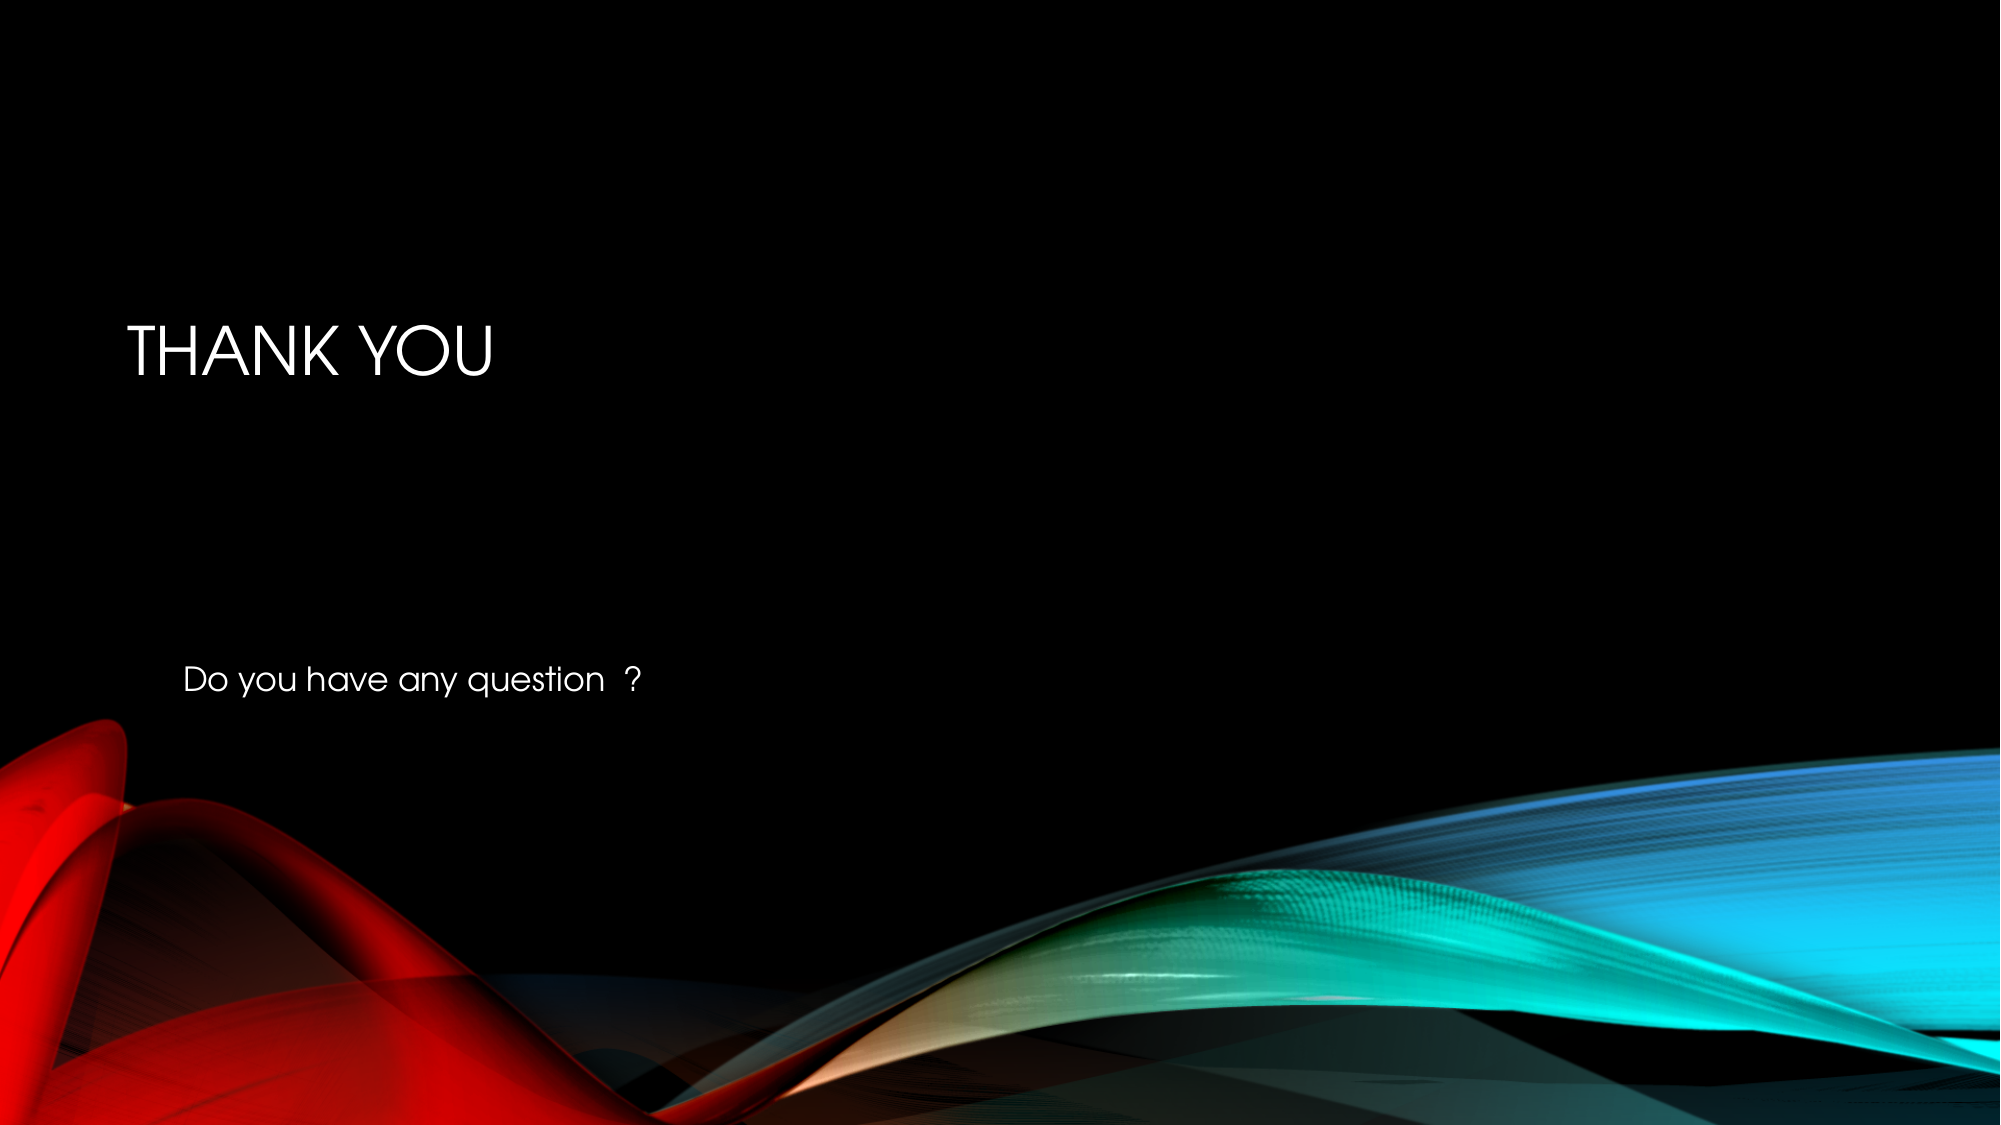

# Thank YOu
Do you have any question  ?